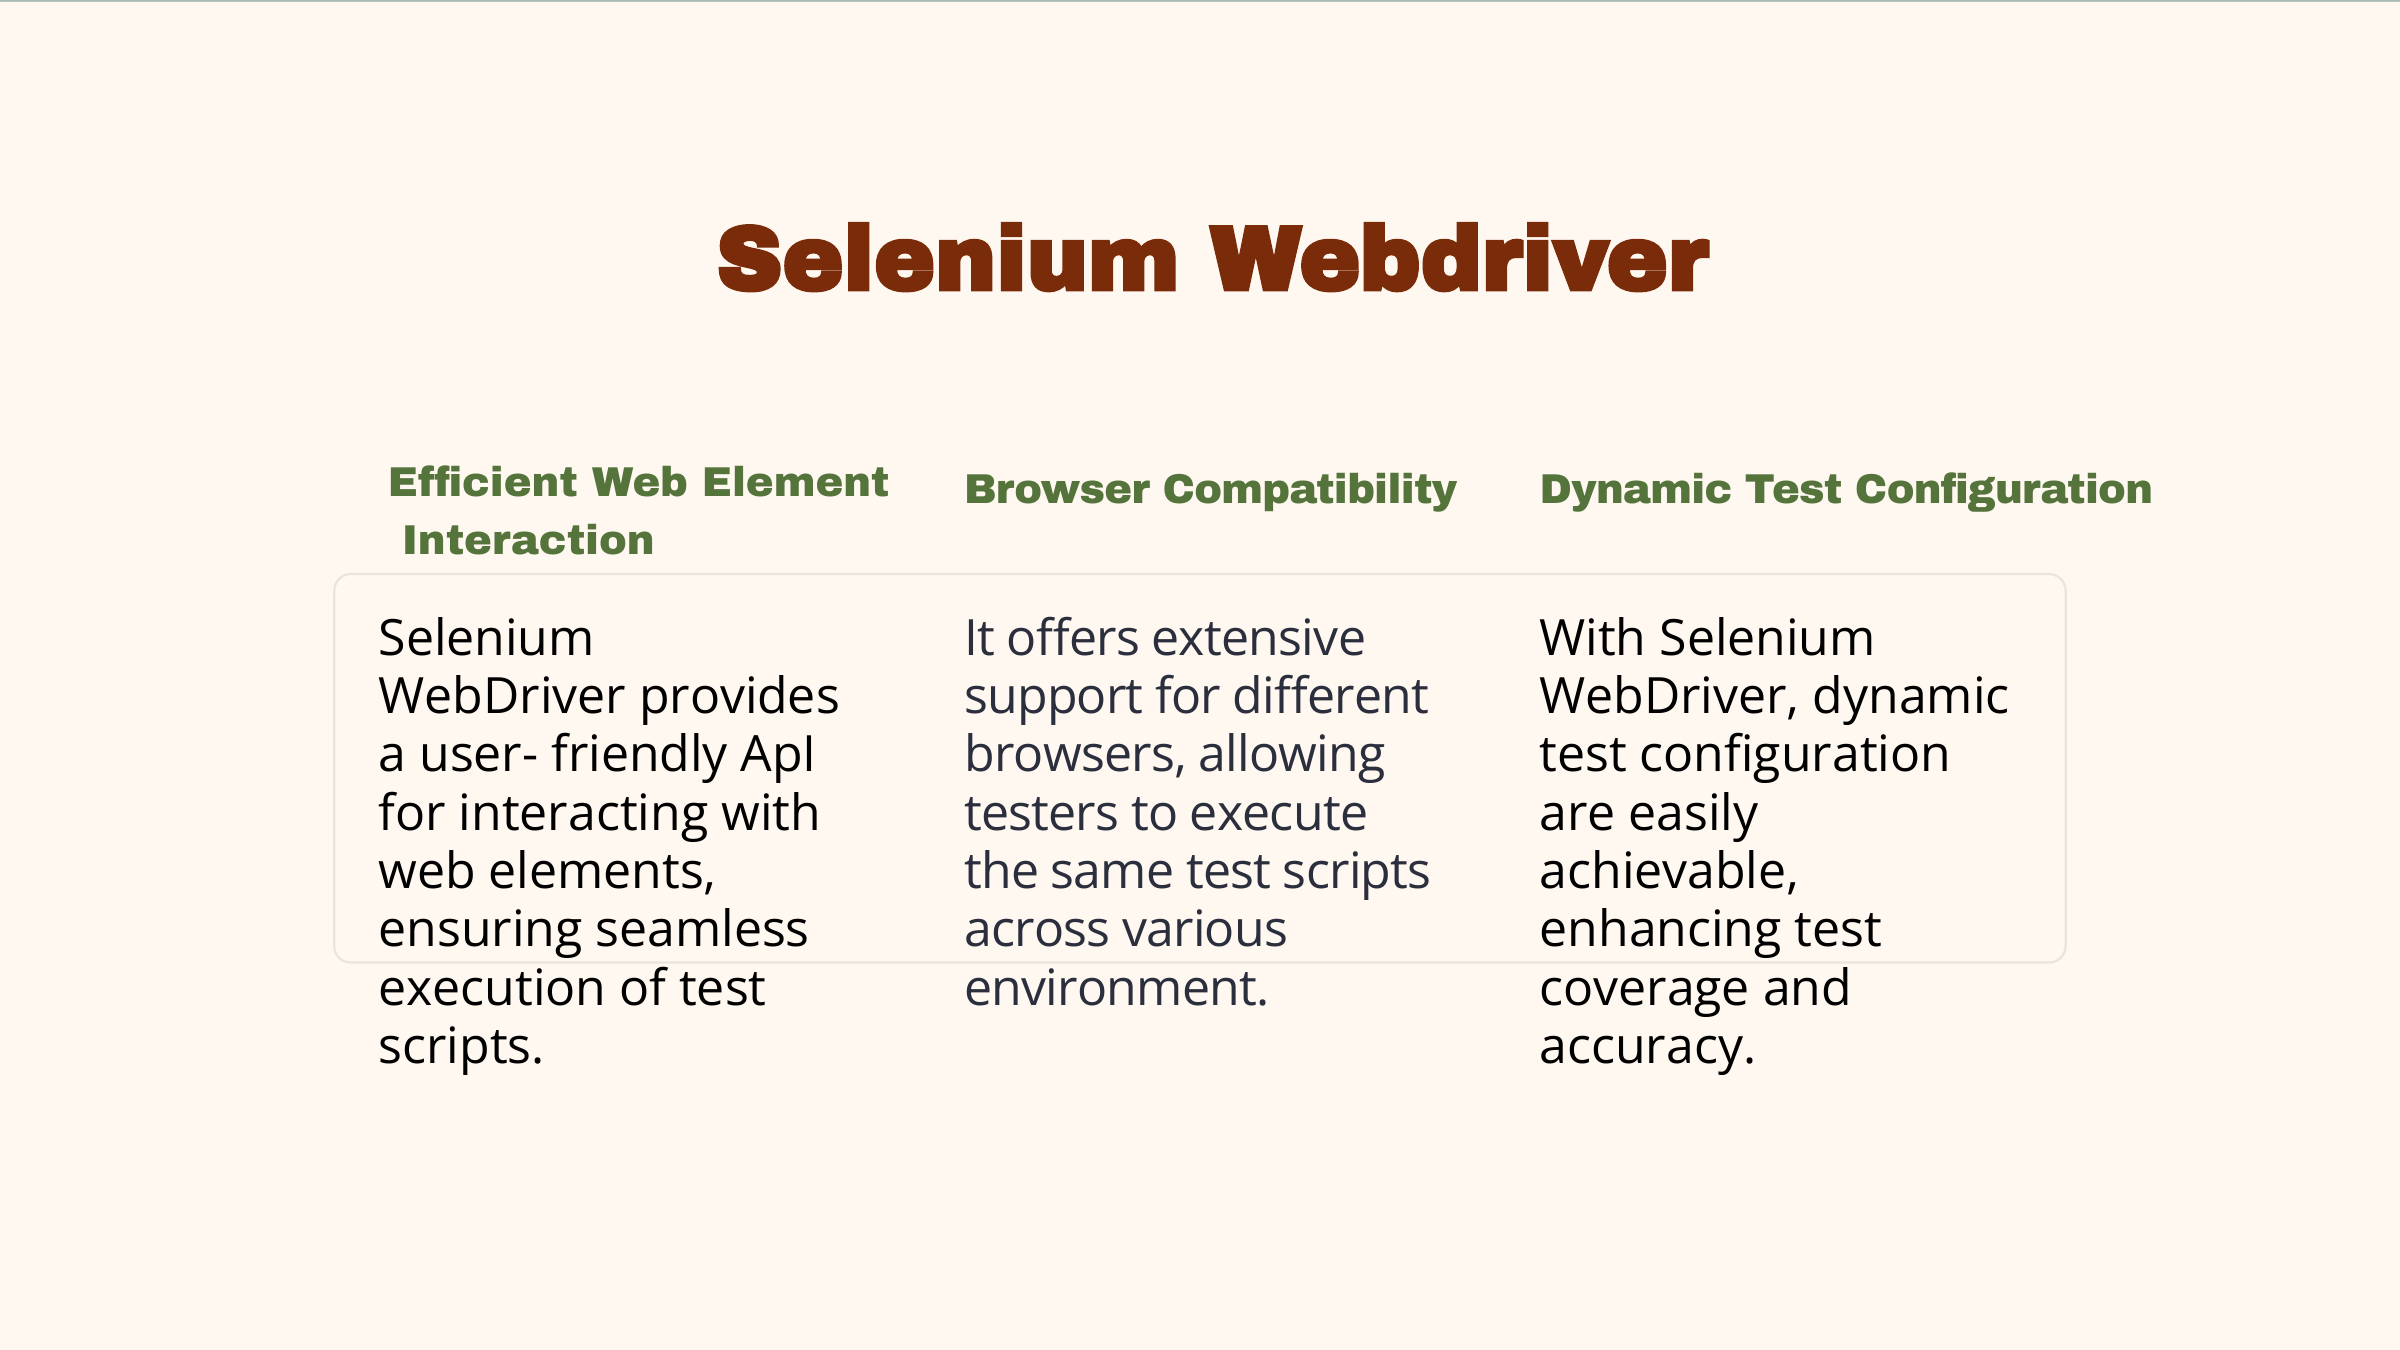

Selenium Webdriver
Efficient Web Element
 Interaction

Browser Compatibility
Dynamic Test Configuration

Selenium WebDriver provides a user- friendly ApI for interacting with web elements, ensuring seamless execution of test scripts.
It offers extensive support for different browsers, allowing testers to execute the same test scripts across various environment.
With Selenium WebDriver, dynamic test configuration are easily achievable, enhancing test coverage and accuracy.